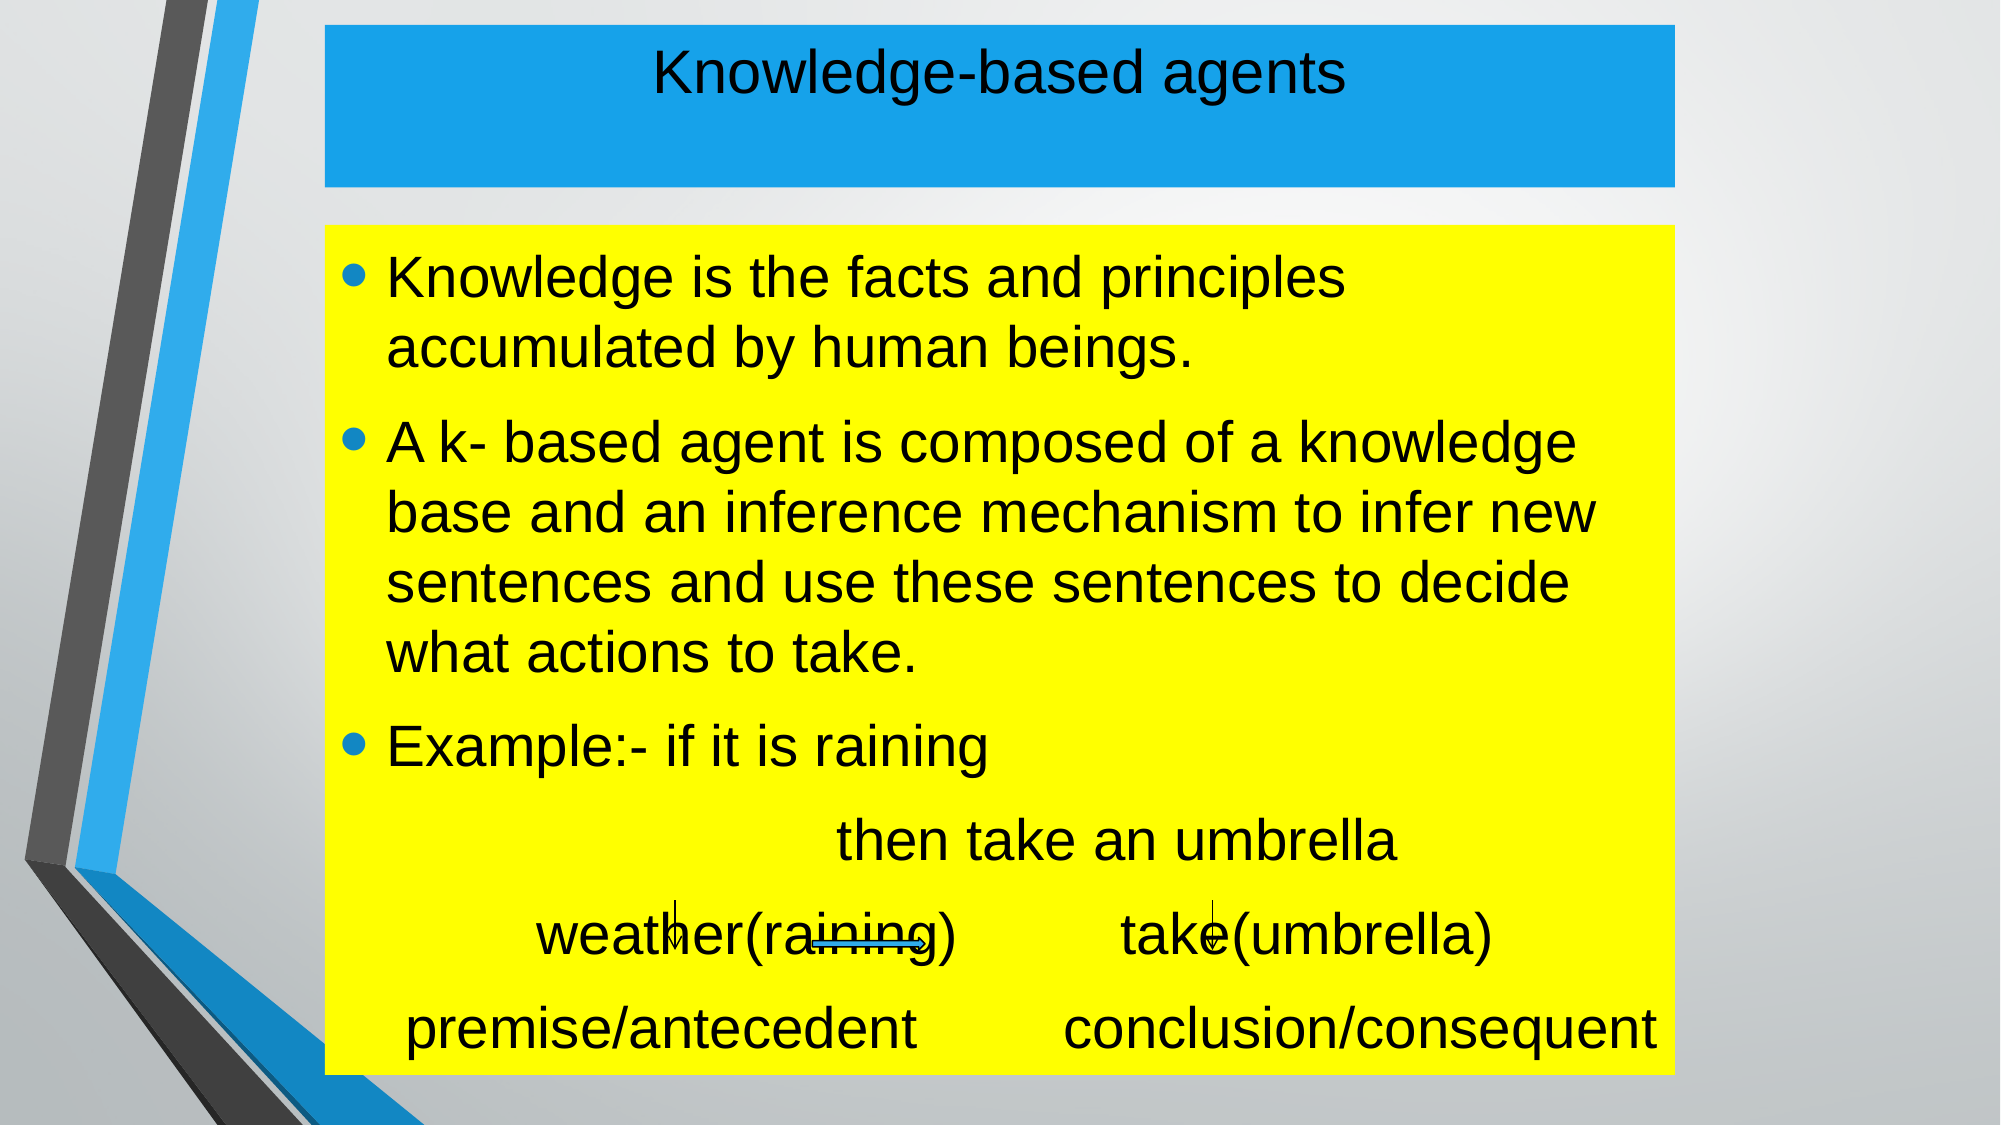

# Knowledge-based agents
Knowledge is the facts and principles accumulated by human beings.
A k- based agent is composed of a knowledge base and an inference mechanism to infer new sentences and use these sentences to decide what actions to take.
Example:- if it is raining
				then take an umbrella
		weather(raining)          take(umbrella)
    premise/antecedent         conclusion/consequent